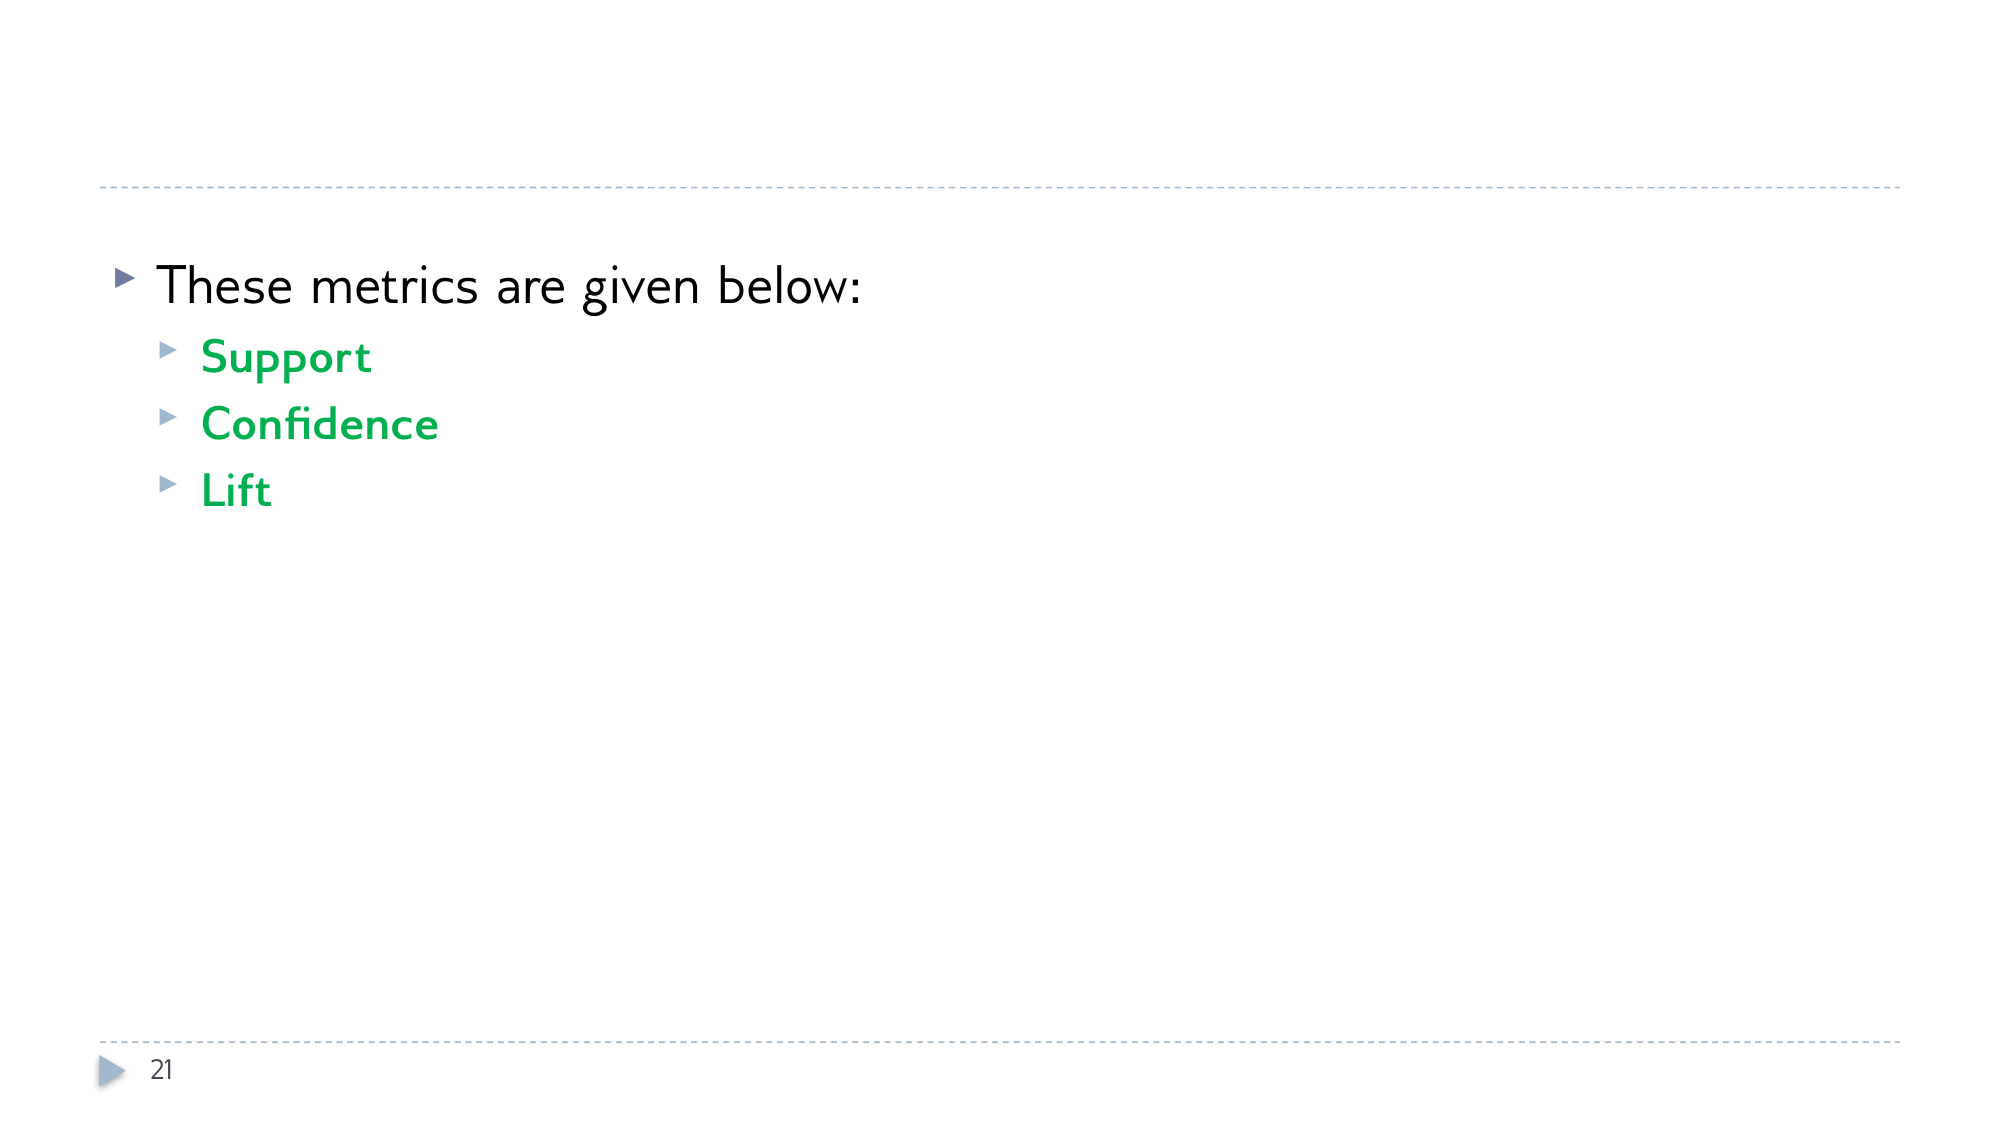

These metrics are given below:
Support
Confidence
Lift

21